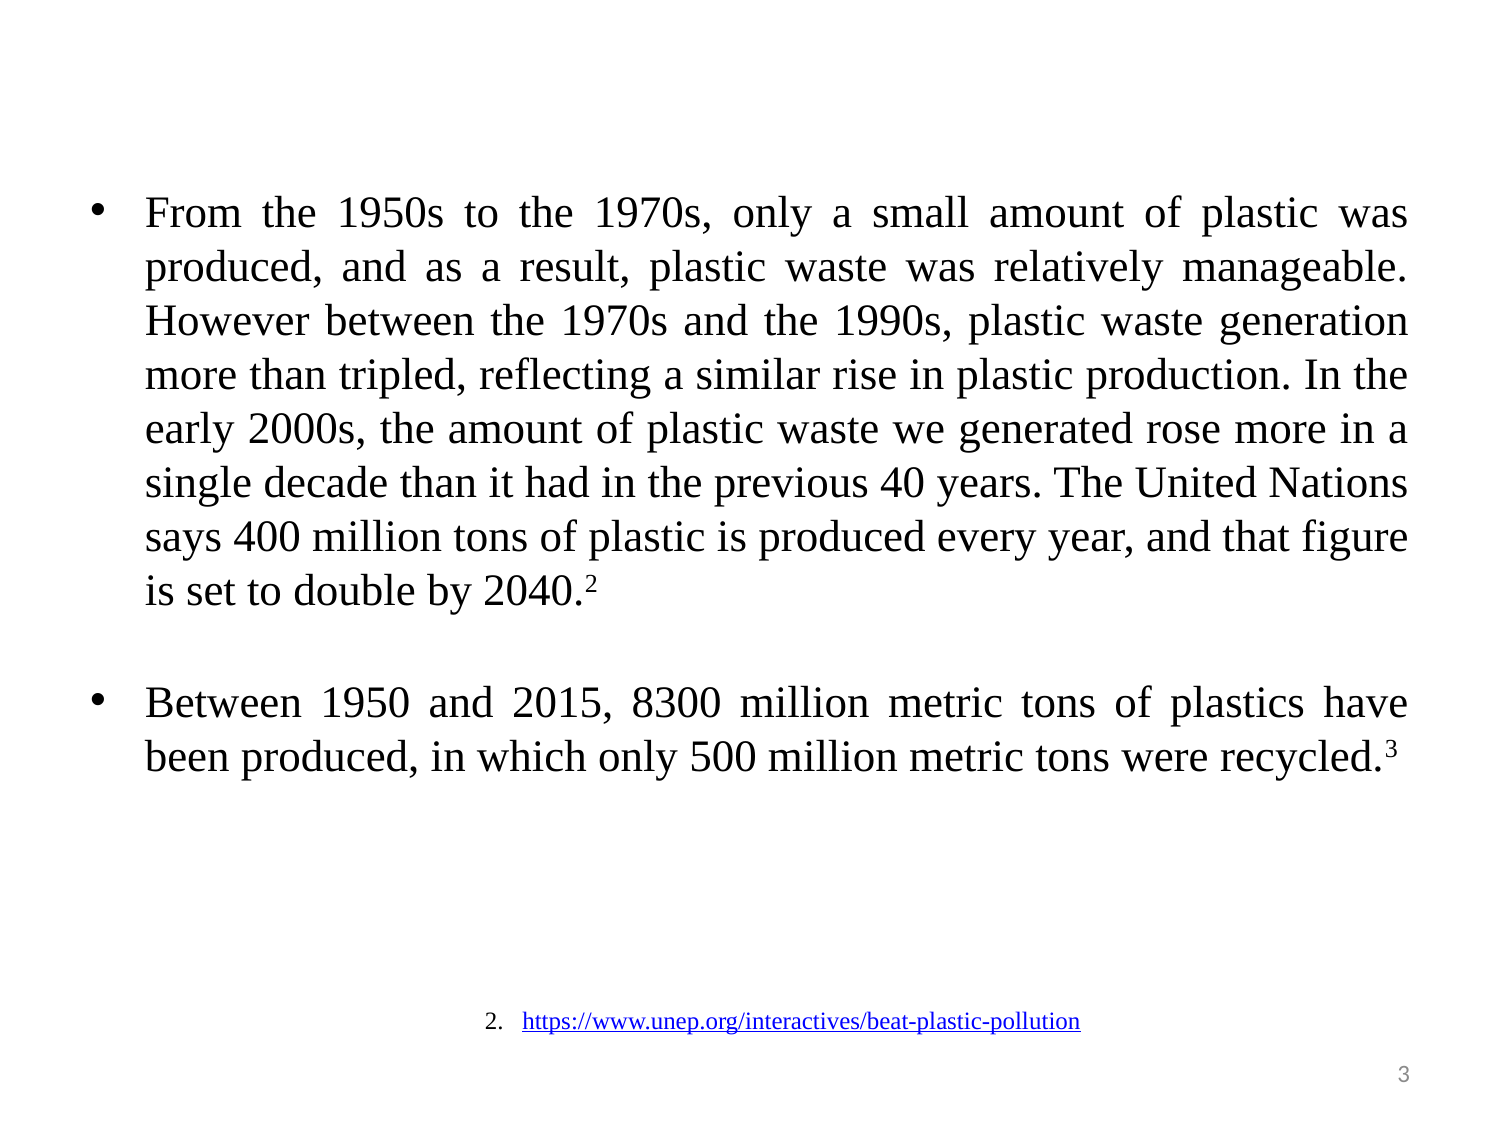

From the 1950s to the 1970s, only a small amount of plastic was produced, and as a result, plastic waste was relatively manageable. However between the 1970s and the 1990s, plastic waste generation more than tripled, reflecting a similar rise in plastic production. In the early 2000s, the amount of plastic waste we generated rose more in a single decade than it had in the previous 40 years. The United Nations says 400 million tons of plastic is produced every year, and that figure is set to double by 2040.2

Between 1950 and 2015, 8300 million metric tons of plastics have been produced, in which only 500 million metric tons were recycled.3

2.   https://www.unep.org/interactives/beat-plastic-pollution
3